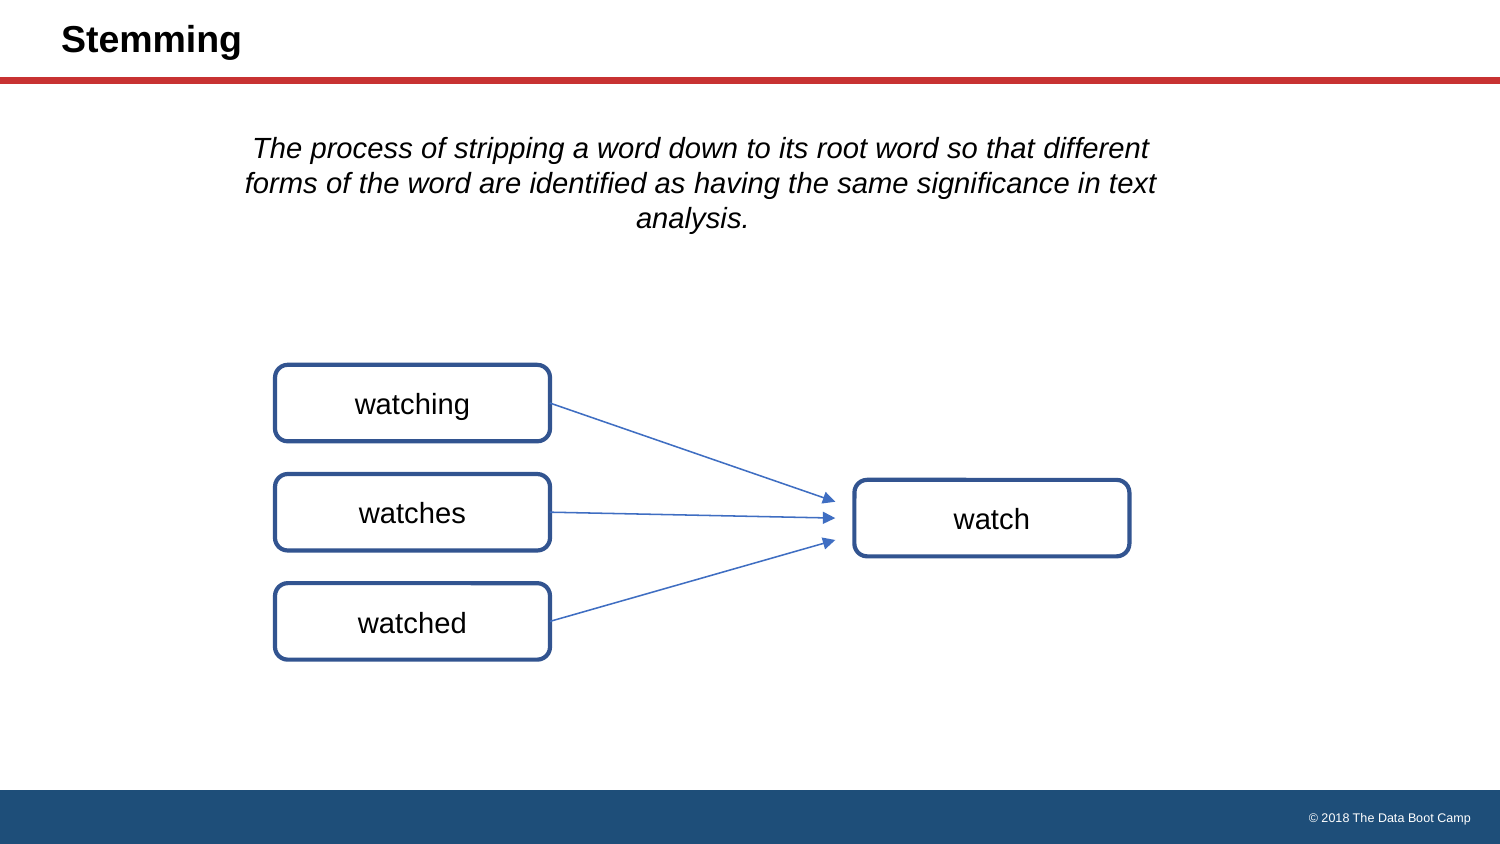

# Stemming
The process of stripping a word down to its root word so that different forms of the word are identified as having the same significance in text analysis.
watching
watches
watch
watched